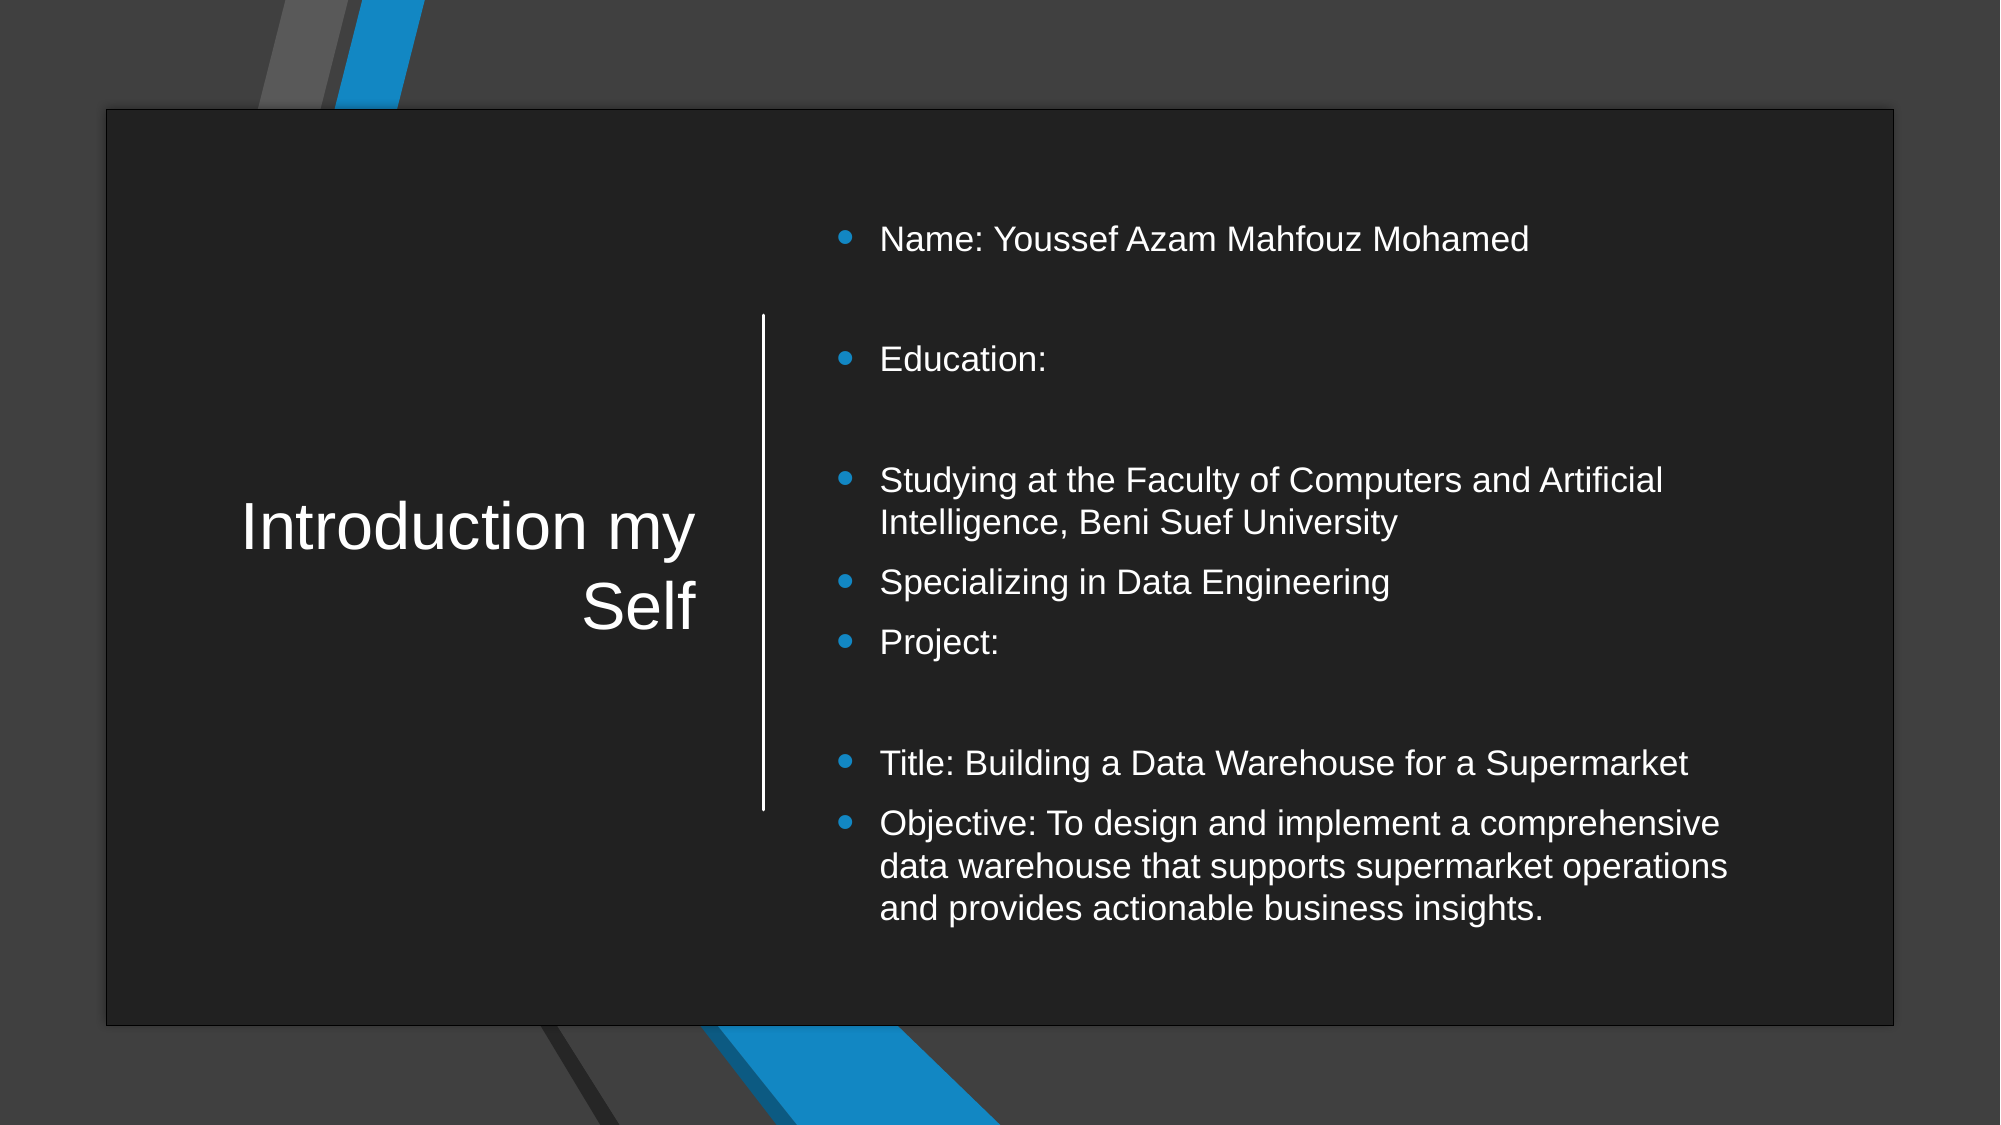

# Introduction my Self
Name: Youssef Azam Mahfouz Mohamed

Education:

Studying at the Faculty of Computers and Artificial Intelligence, Beni Suef University
Specializing in Data Engineering
Project:

Title: Building a Data Warehouse for a Supermarket
Objective: To design and implement a comprehensive data warehouse that supports supermarket operations and provides actionable business insights.